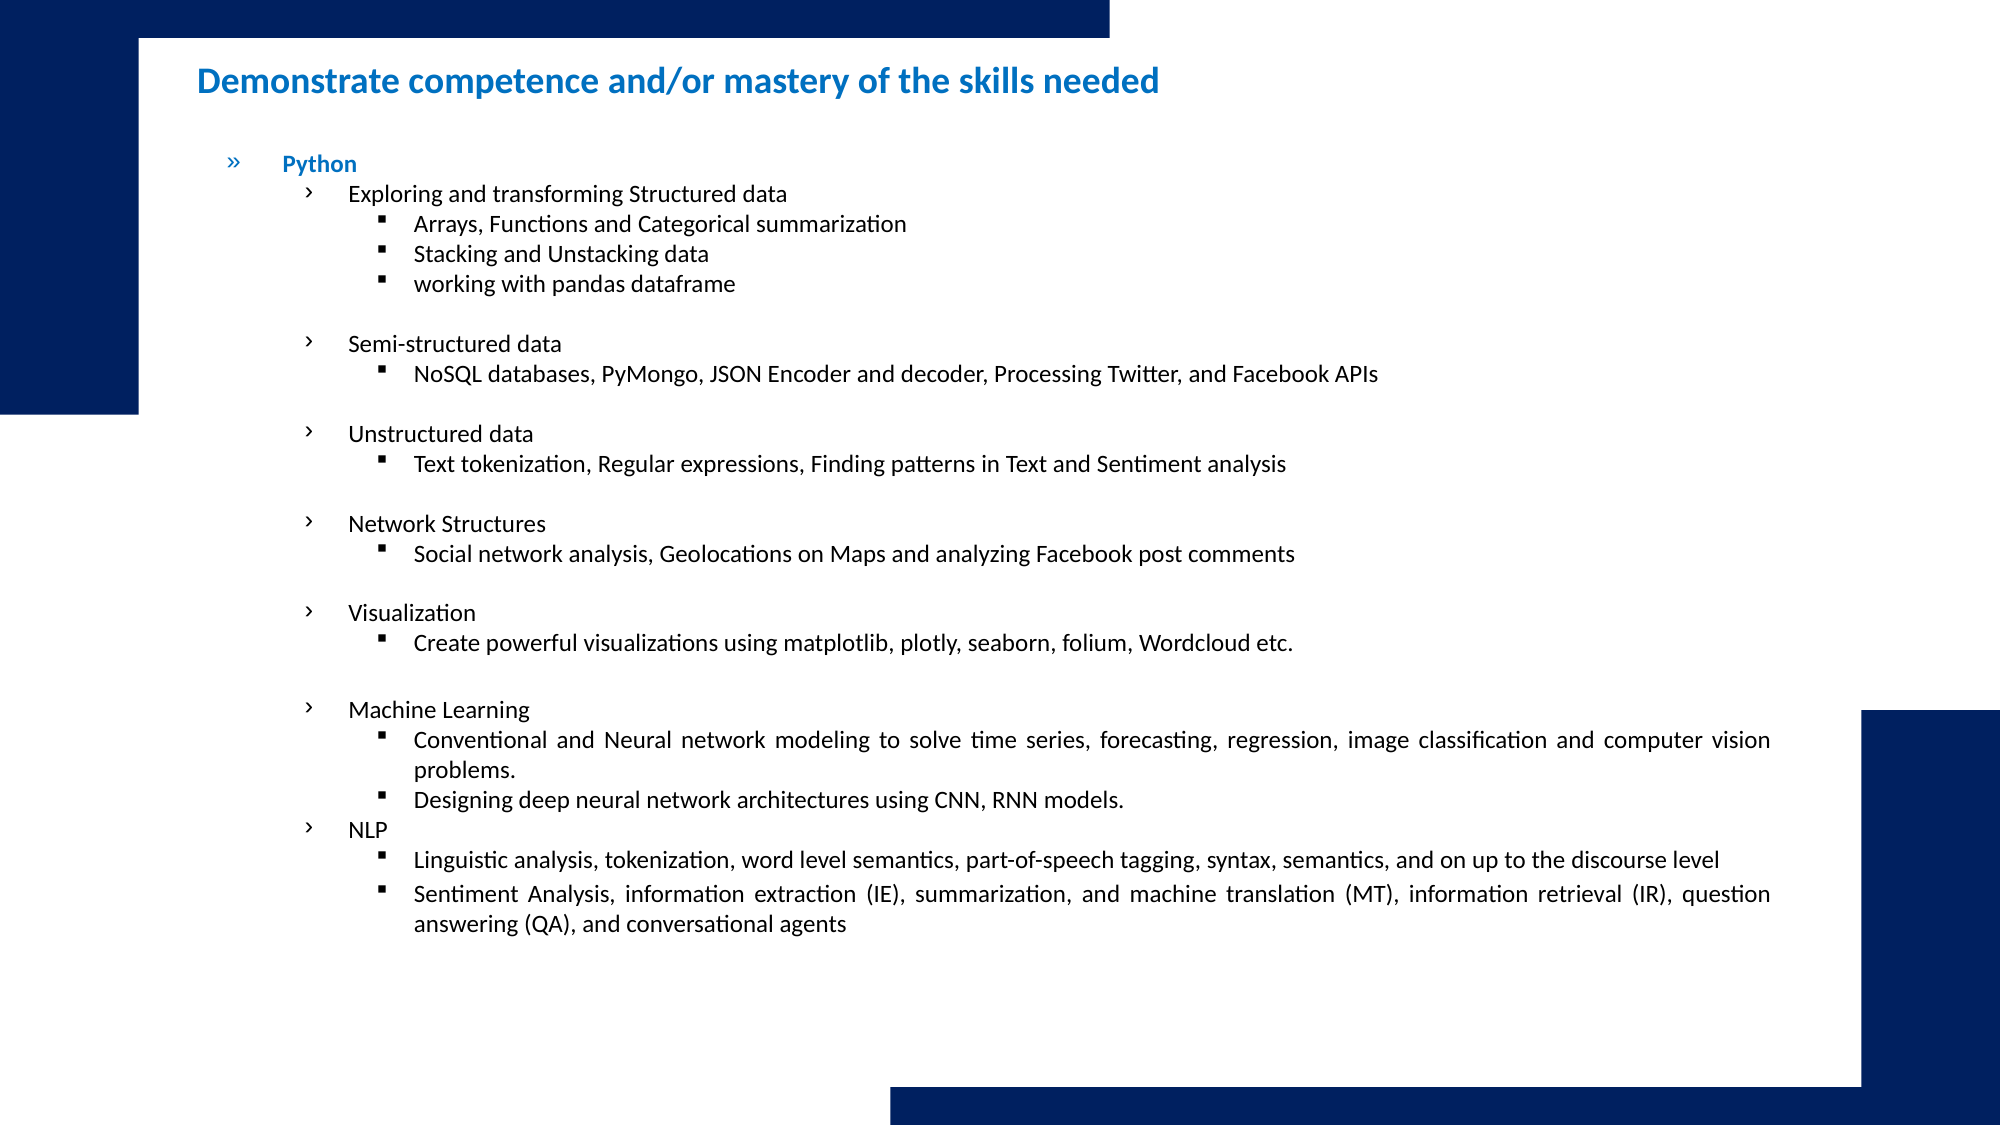

Demonstrate competence and/or mastery of the skills needed
Python
Exploring and transforming Structured data
Arrays, Functions and Categorical summarization
Stacking and Unstacking data
working with pandas dataframe

Semi-structured data
NoSQL databases, PyMongo, JSON Encoder and decoder, Processing Twitter, and Facebook APIs

Unstructured data
Text tokenization, Regular expressions, Finding patterns in Text and Sentiment analysis

Network Structures
Social network analysis, Geolocations on Maps and analyzing Facebook post comments

Visualization
Create powerful visualizations using matplotlib, plotly, seaborn, folium, Wordcloud etc.

Machine Learning
Conventional and Neural network modeling to solve time series, forecasting, regression, image classification and computer vision problems.
Designing deep neural network architectures using CNN, RNN models.
NLP
Linguistic analysis, tokenization, word level semantics, part-of-speech tagging, syntax, semantics, and on up to the discourse level
Sentiment Analysis, information extraction (IE), summarization, and machine translation (MT), information retrieval (IR), question answering (QA), and conversational agents